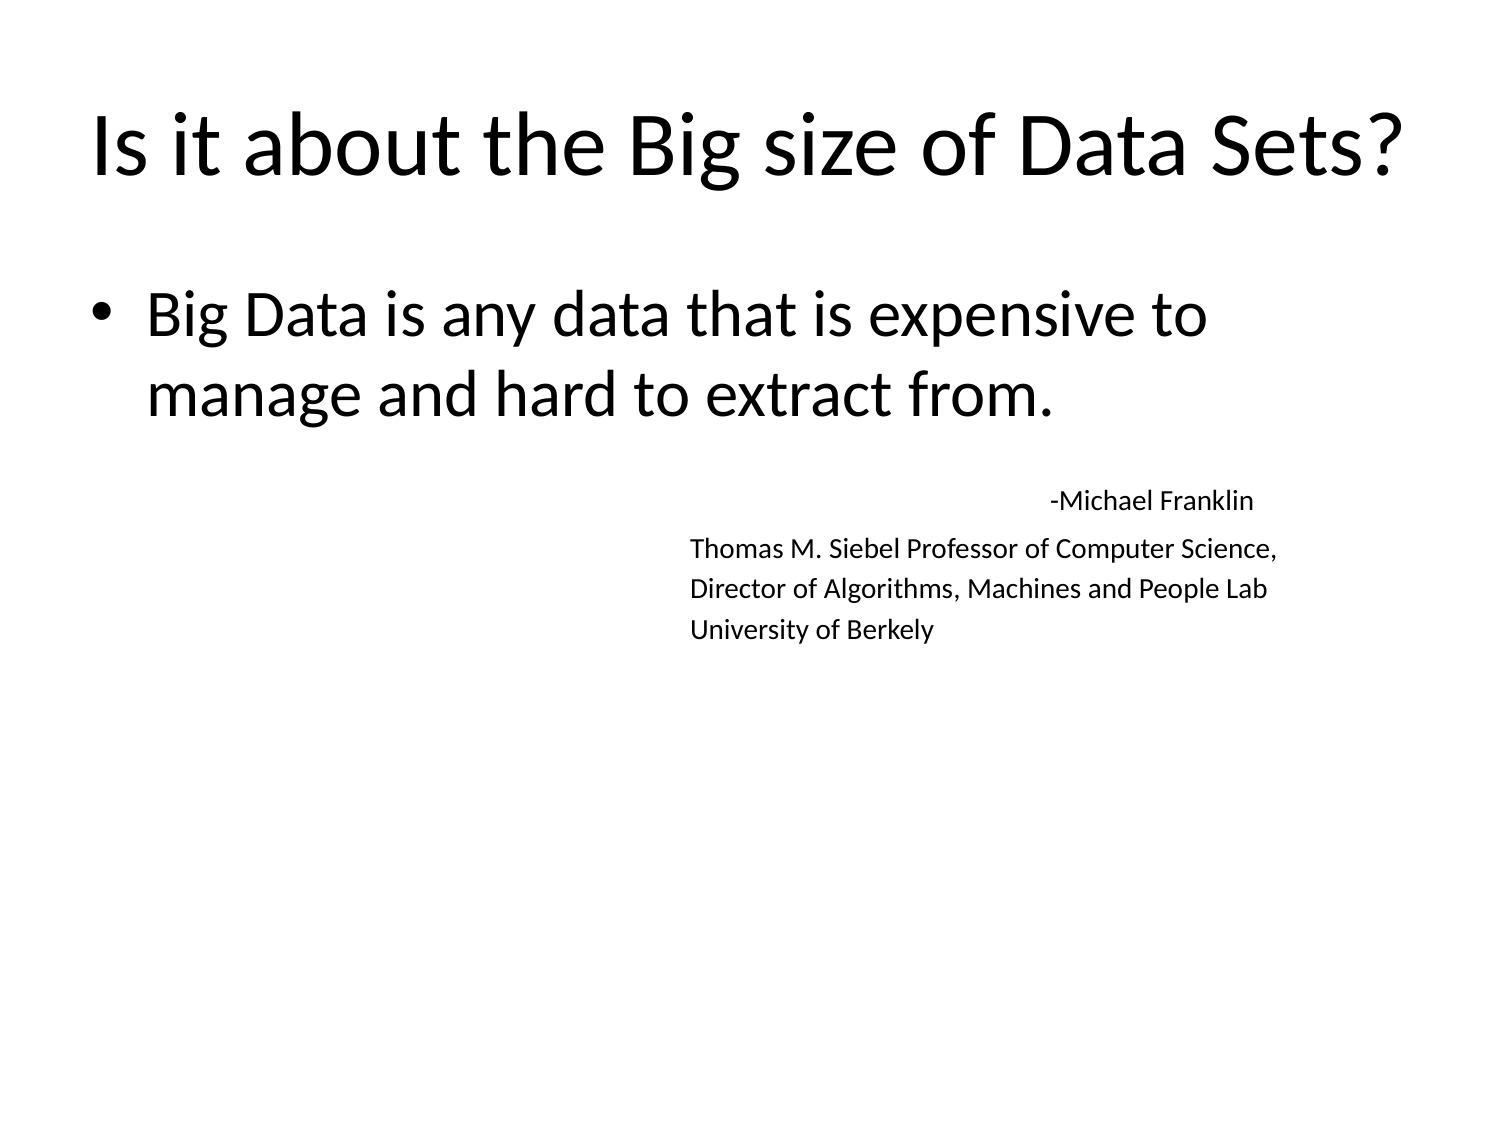

# Is it about the Big size of Data Sets?
Big Data is any data that is expensive to manage and hard to extract from.
						    -Michael Franklin
				Thomas M. Siebel Professor of Computer Science,
				Director of Algorithms, Machines and People Lab
				University of Berkely